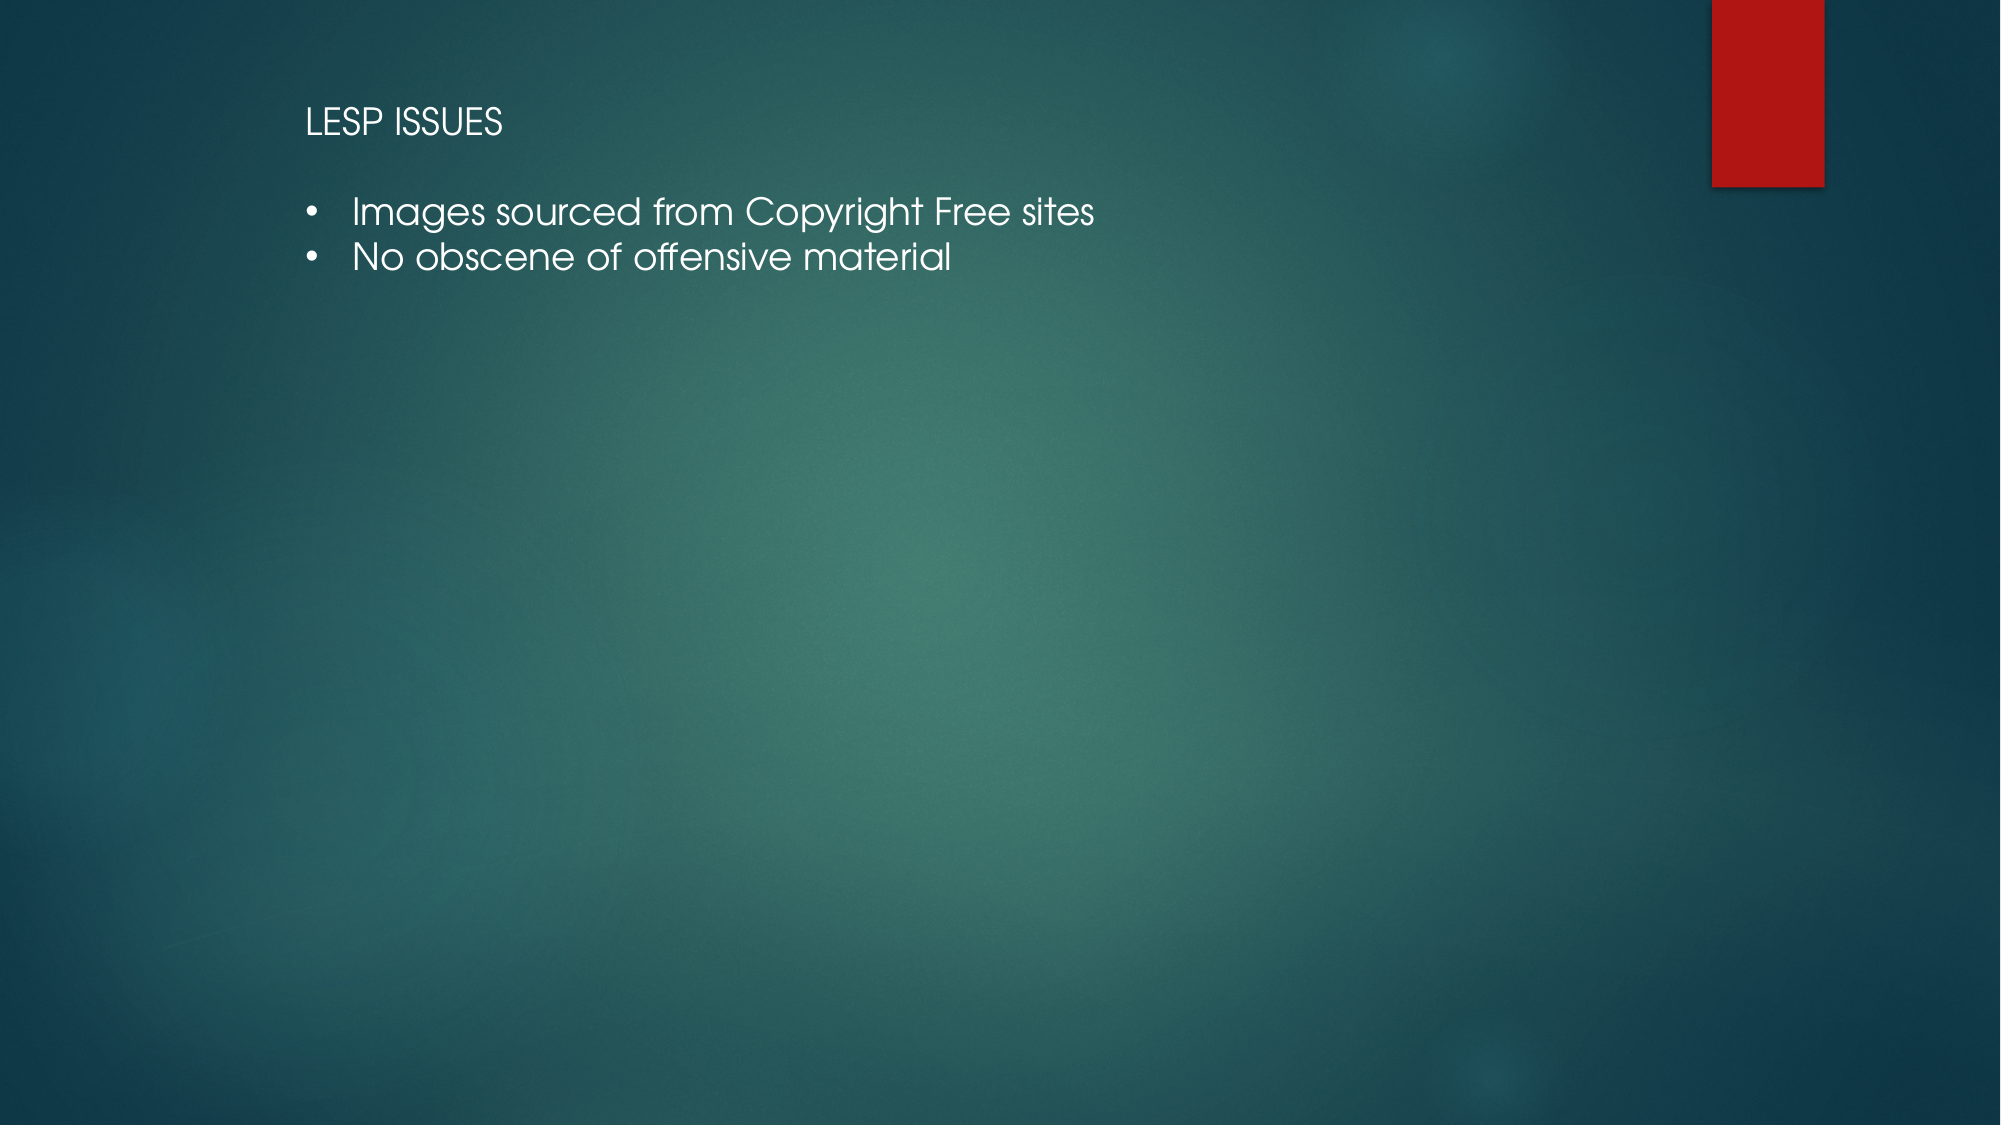

LESP ISSUES

Images sourced from Copyright Free sites
No obscene of offensive material